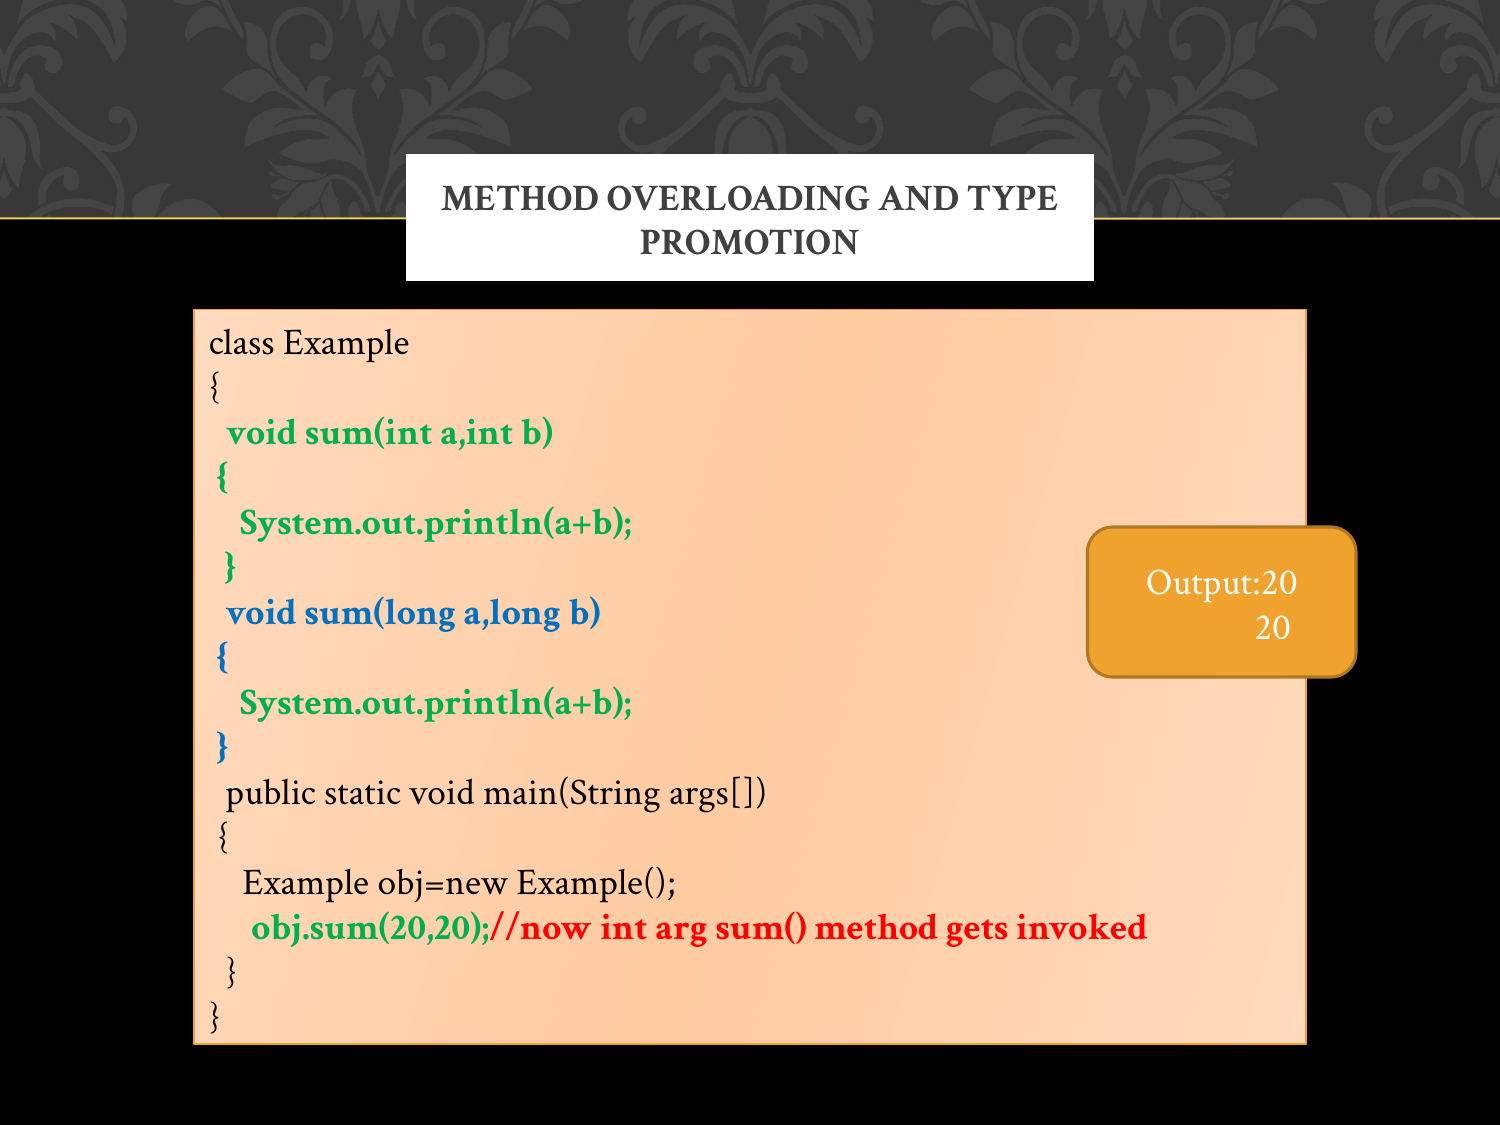

# Method Overloading and Type Promotion
class Example
{
  void sum(int a,int b)
 {
    System.out.println(a+b);
  }
  void sum(long a,long b)
 {
    System.out.println(a+b);
 }
  public static void main(String args[])
 {
    Example obj=new Example();
     obj.sum(20,20);//now int arg sum() method gets invoked
  }
}

Output:20
            20